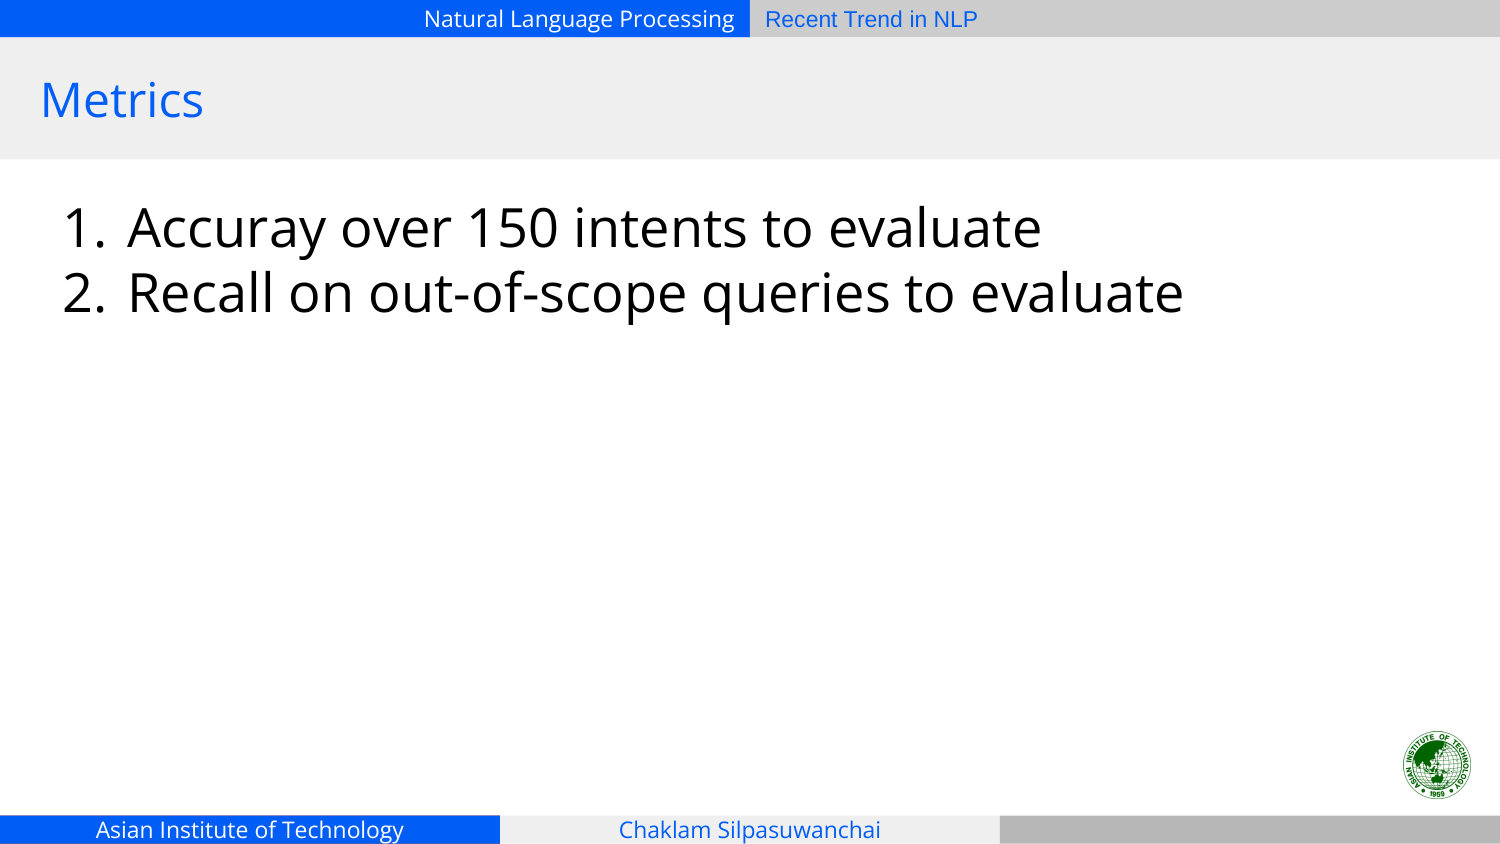

# Metrics
Accuray over 150 intents to evaluate
Recall on out-of-scope queries to evaluate